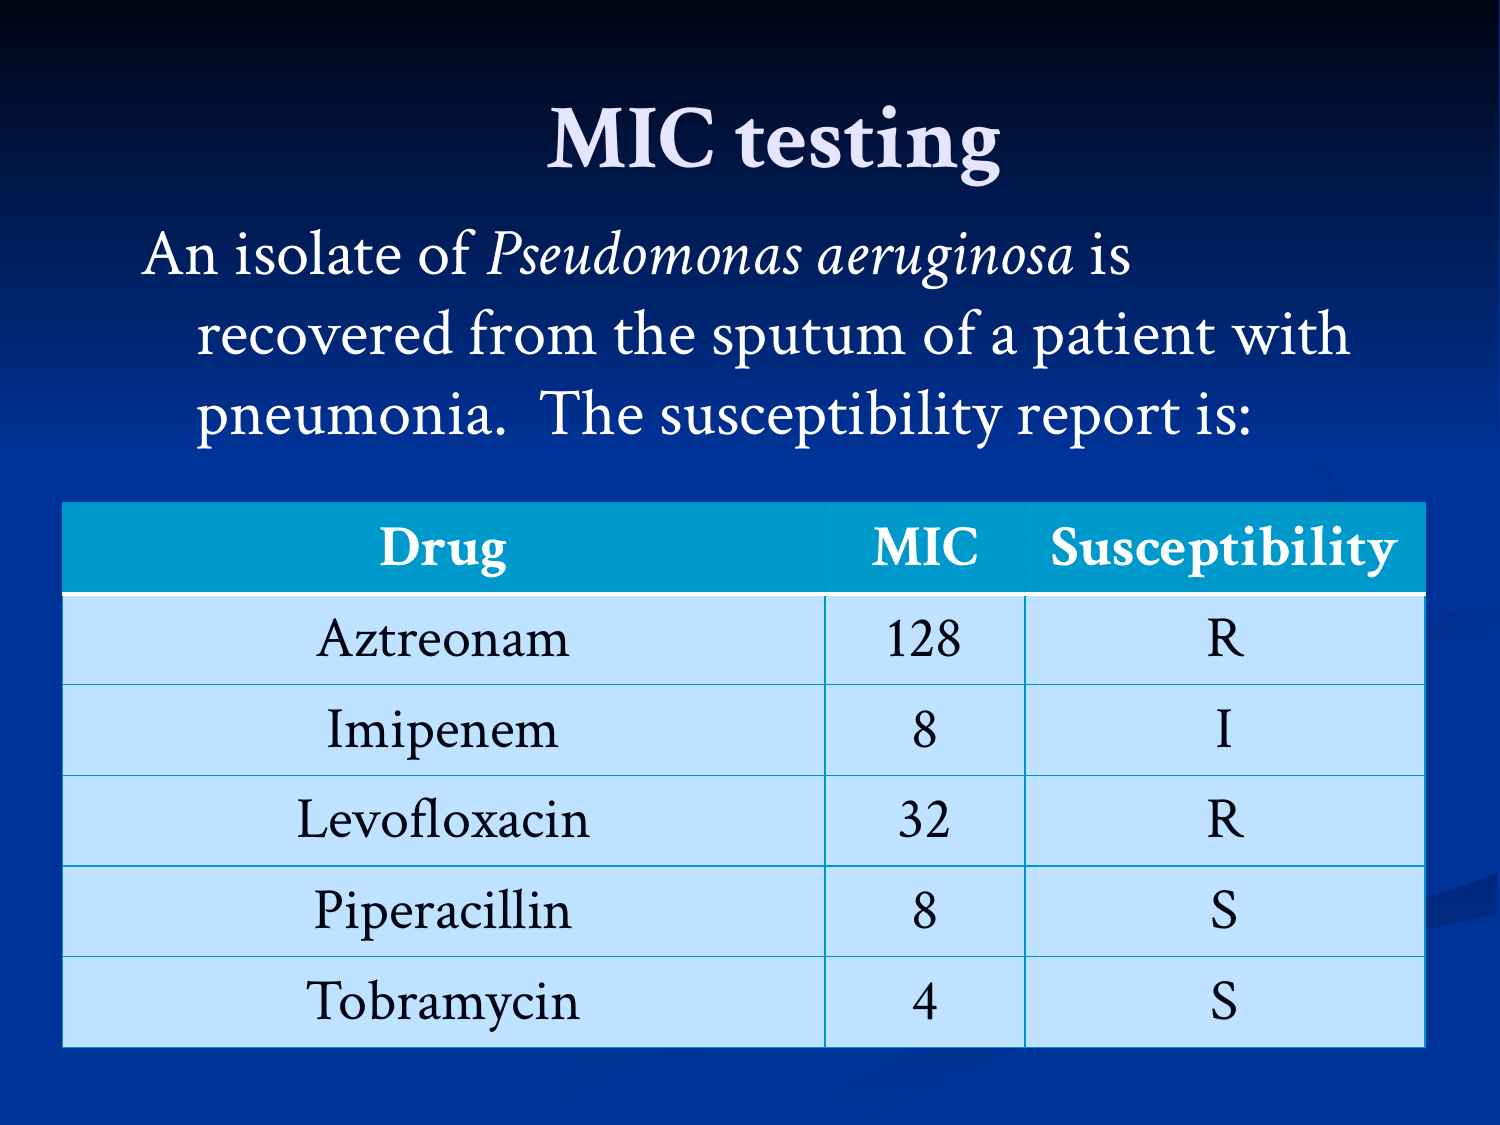

# MIC testing
An isolate of Pseudomonas aeruginosa is recovered from the sputum of a patient with pneumonia.  The susceptibility report is:

| Drug | MIC | Susceptibility |
| --- | --- | --- |
| Aztreonam | 128 | R |
| Imipenem | 8 | I |
| Levofloxacin | 32 | R |
| Piperacillin | 8 | S |
| Tobramycin | 4 | S |